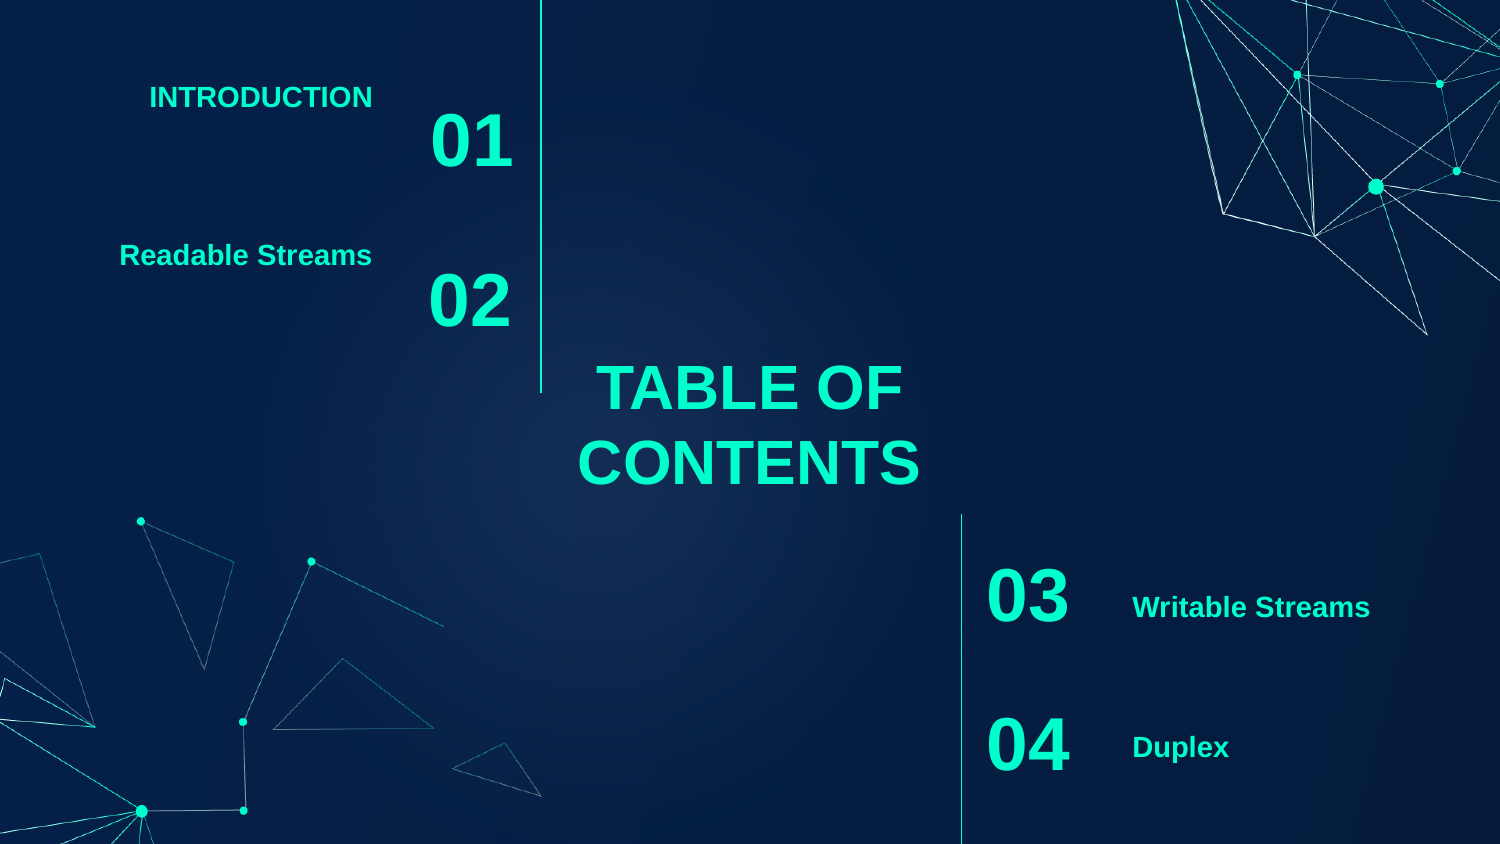

INTRODUCTION
01
Readable Streams
02
# TABLE OF CONTENTS
03
Writable Streams
Duplex
04